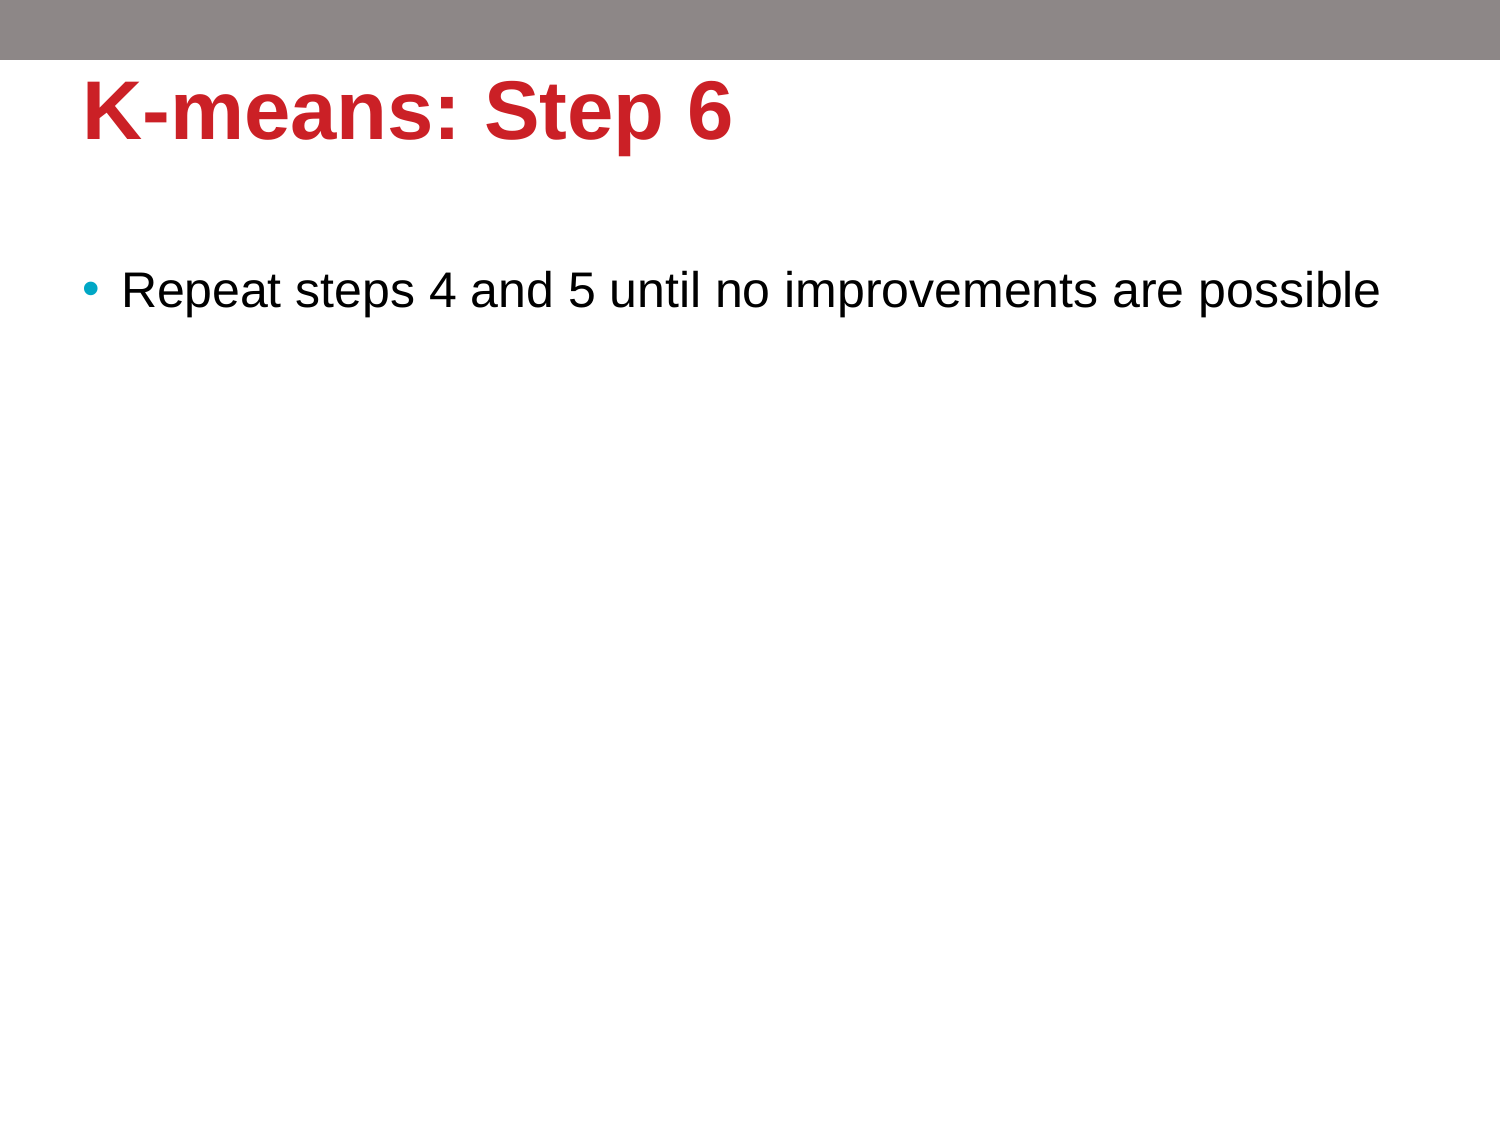

# K-means: Step 6
Repeat steps 4 and 5 until no improvements are possible